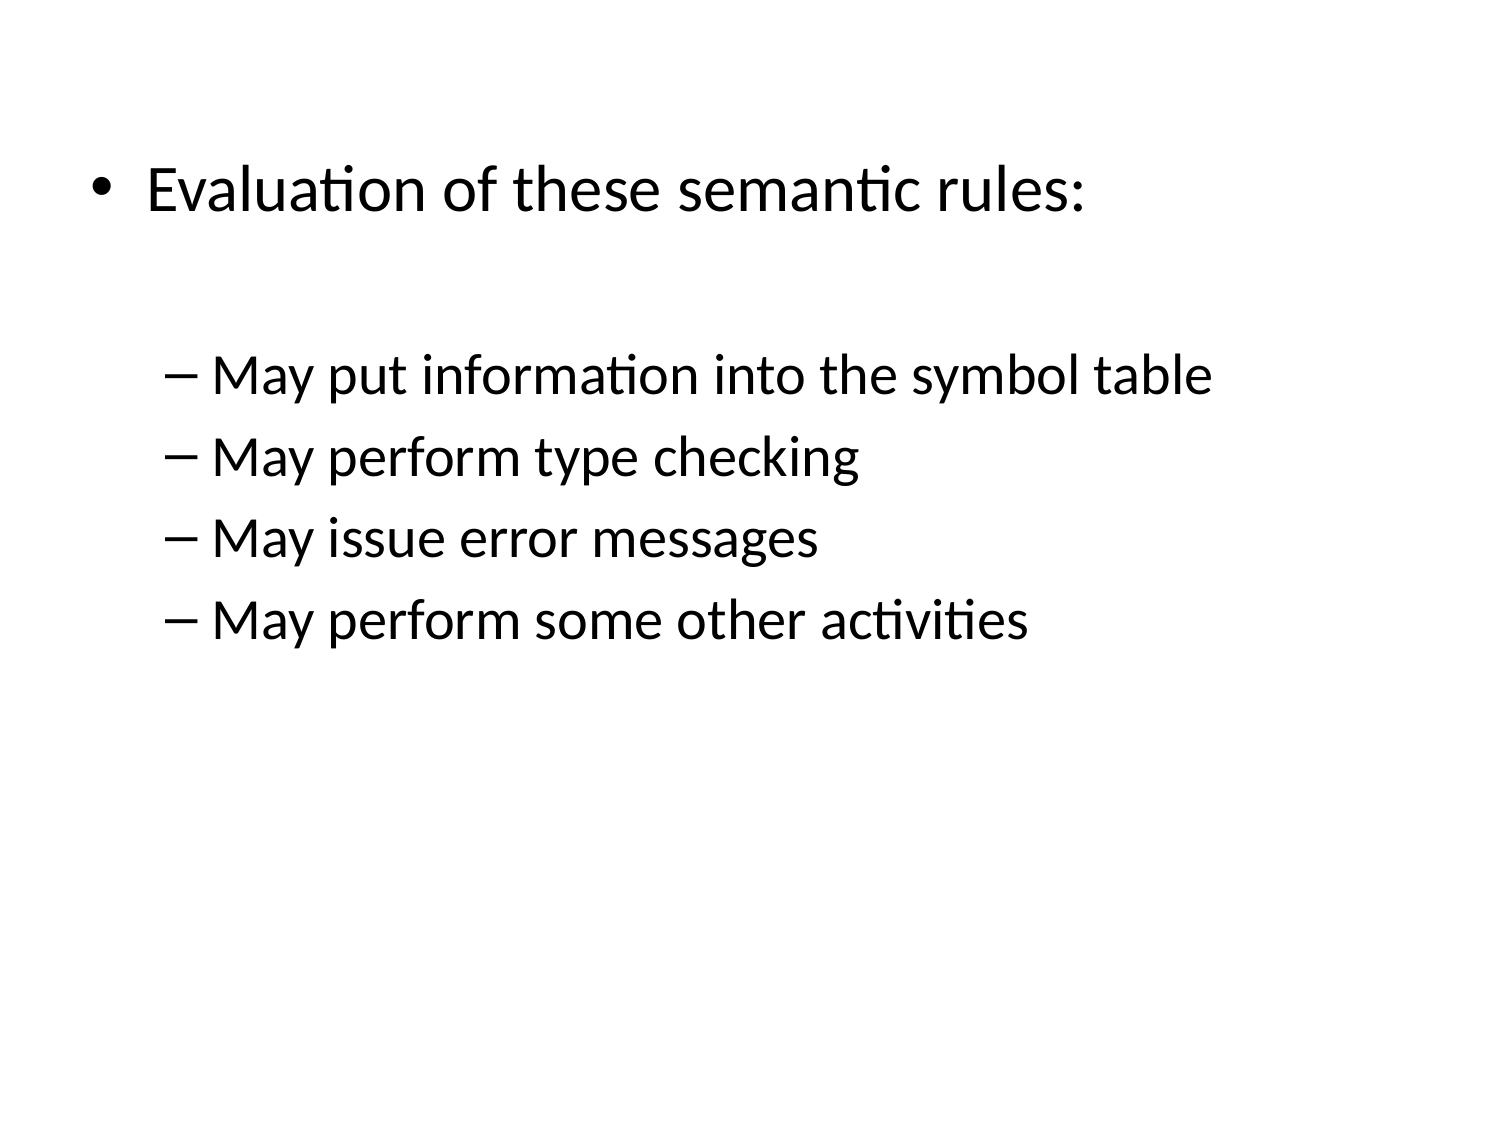

Evaluation of these semantic rules:

May put information into the symbol table
May perform type checking
May issue error messages
May perform some other activities